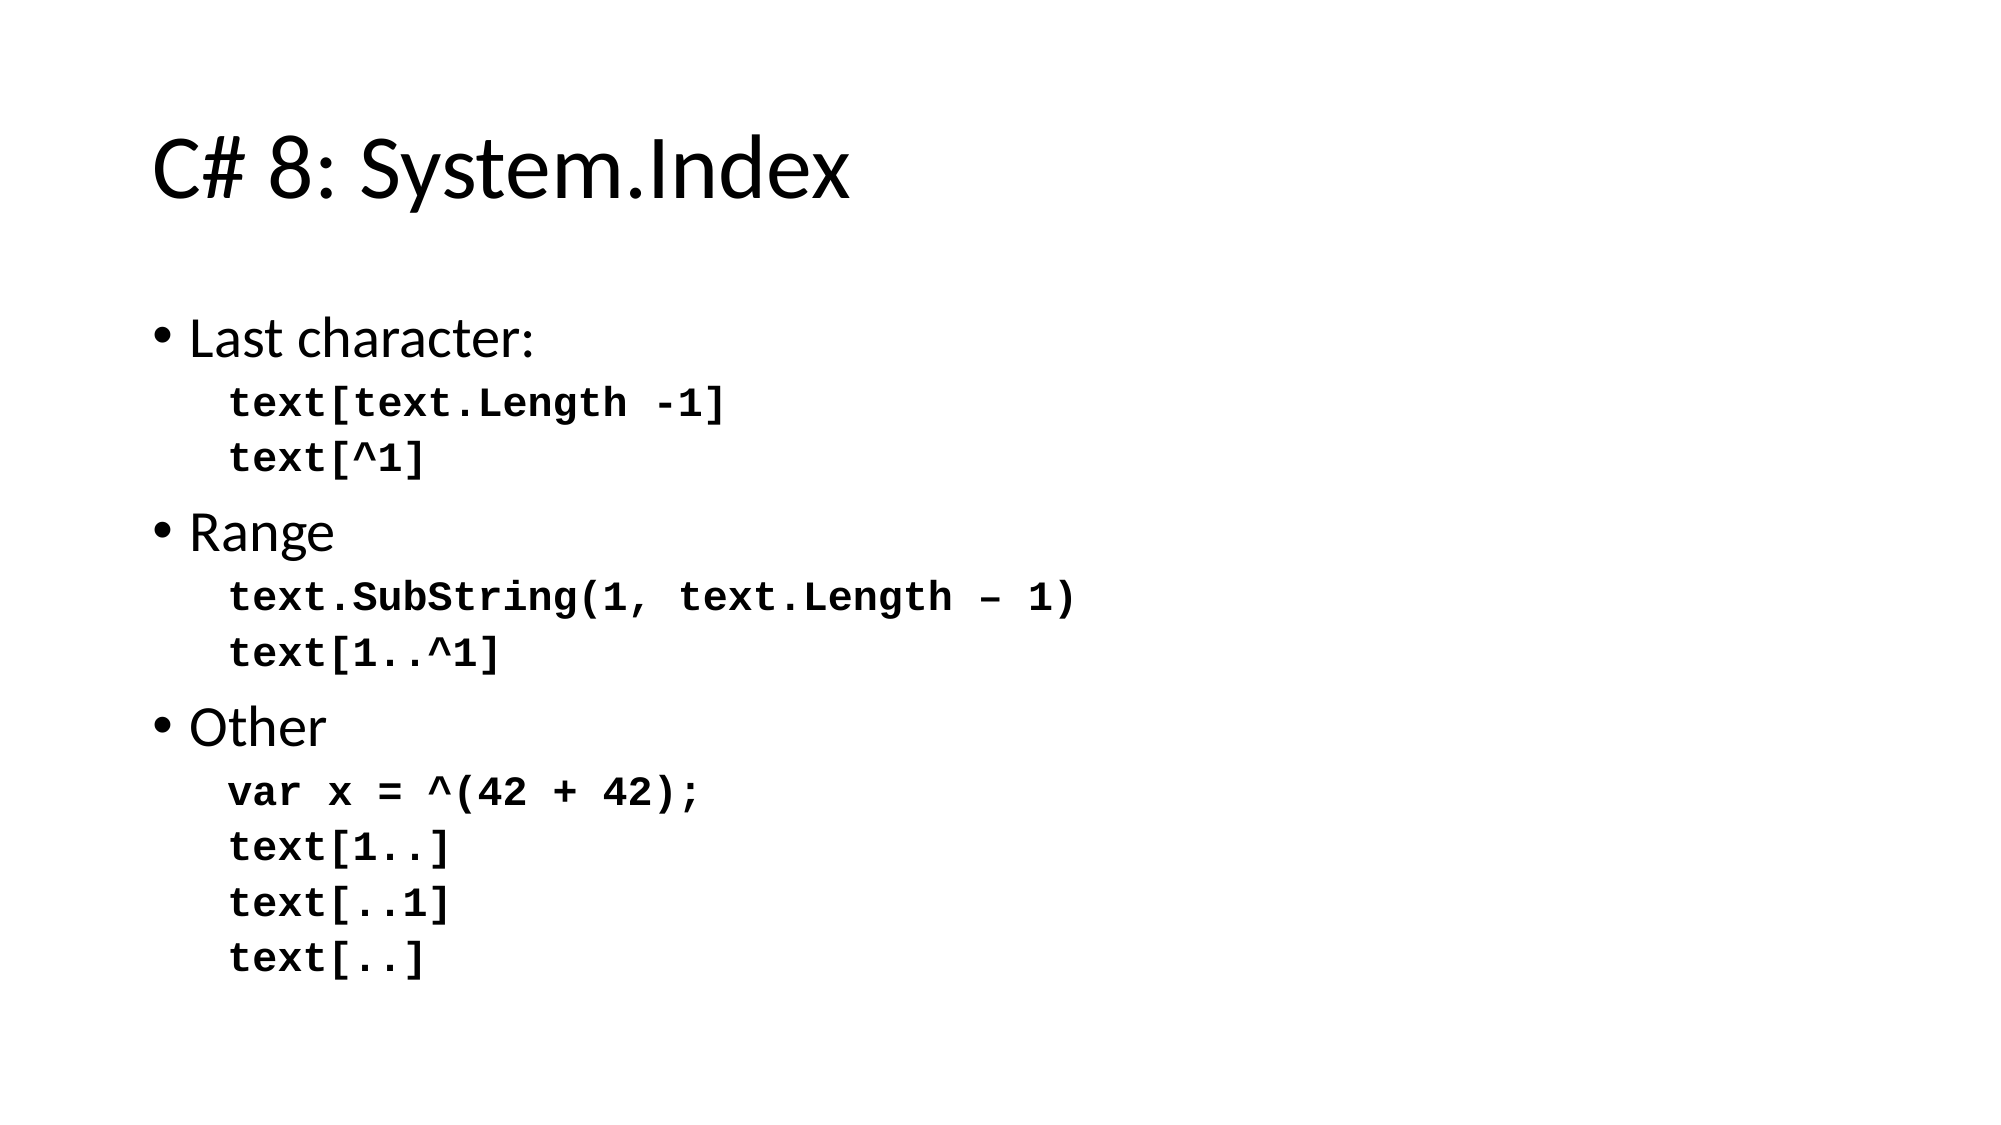

# C# 8: System.Index
Last character:
text[text.Length -1]
text[^1]
Range
text.SubString(1, text.Length – 1)
text[1..^1]
Other
var x = ^(42 + 42);
text[1..]
text[..1]
text[..]